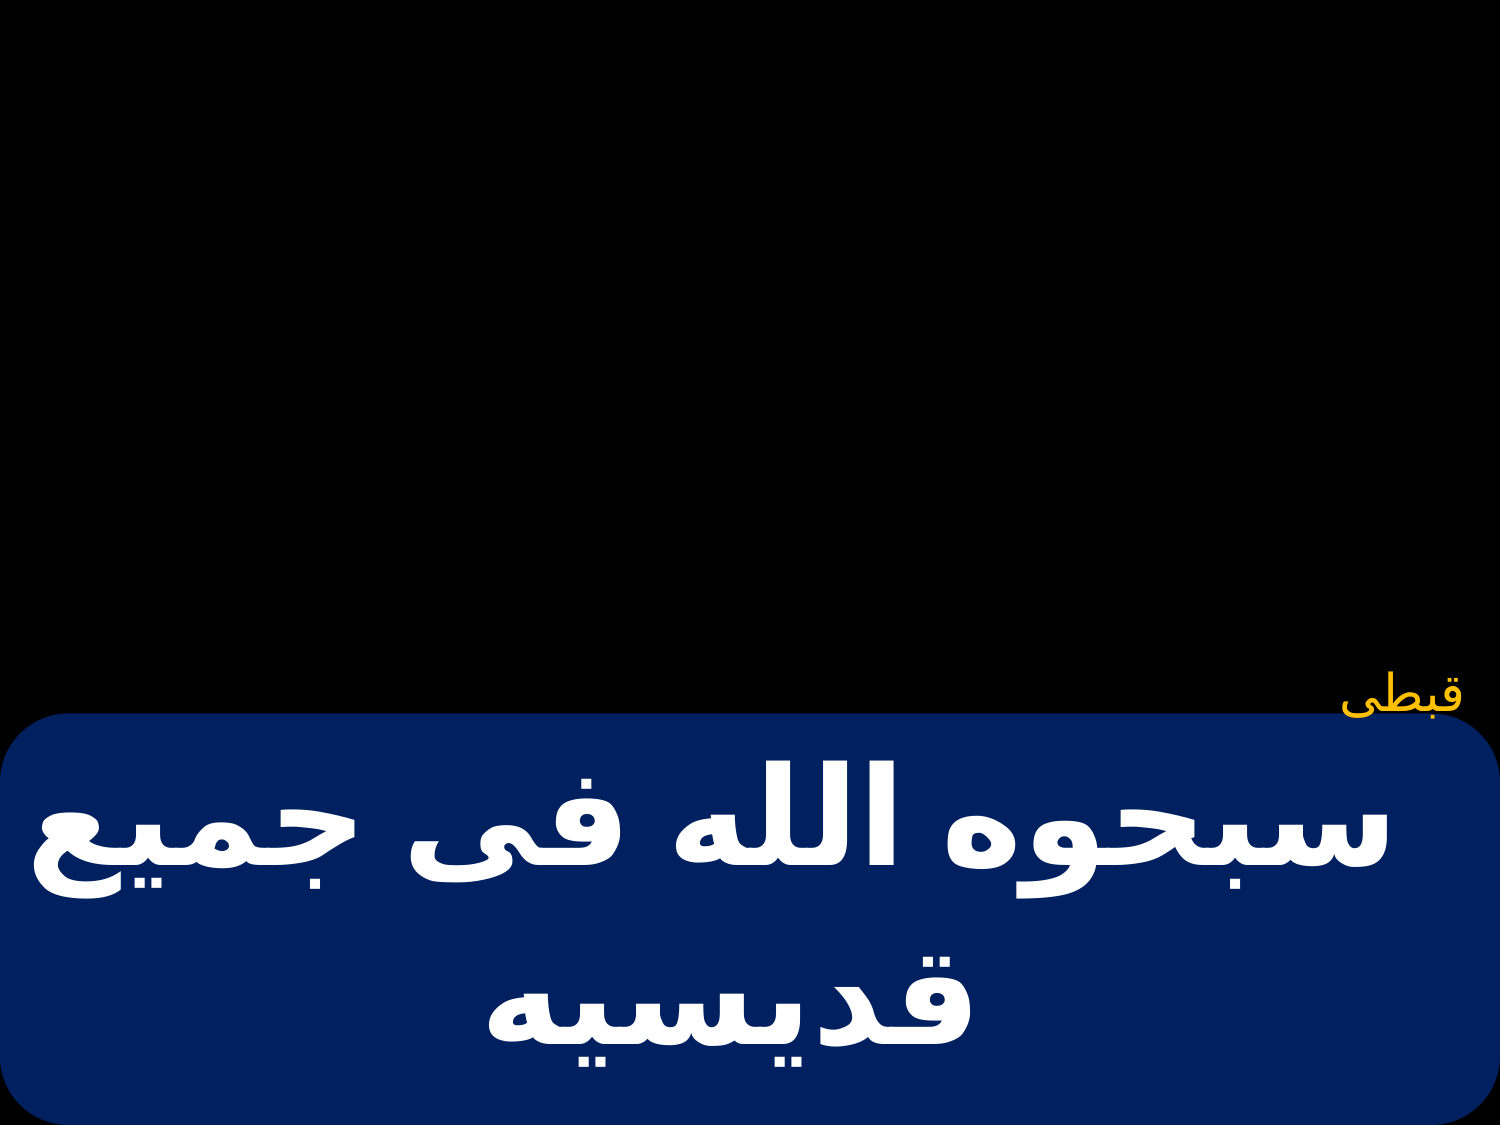

قبطى
| سبحوه الله فى جميع قديسيه |  |  |
| --- | --- | --- |
#